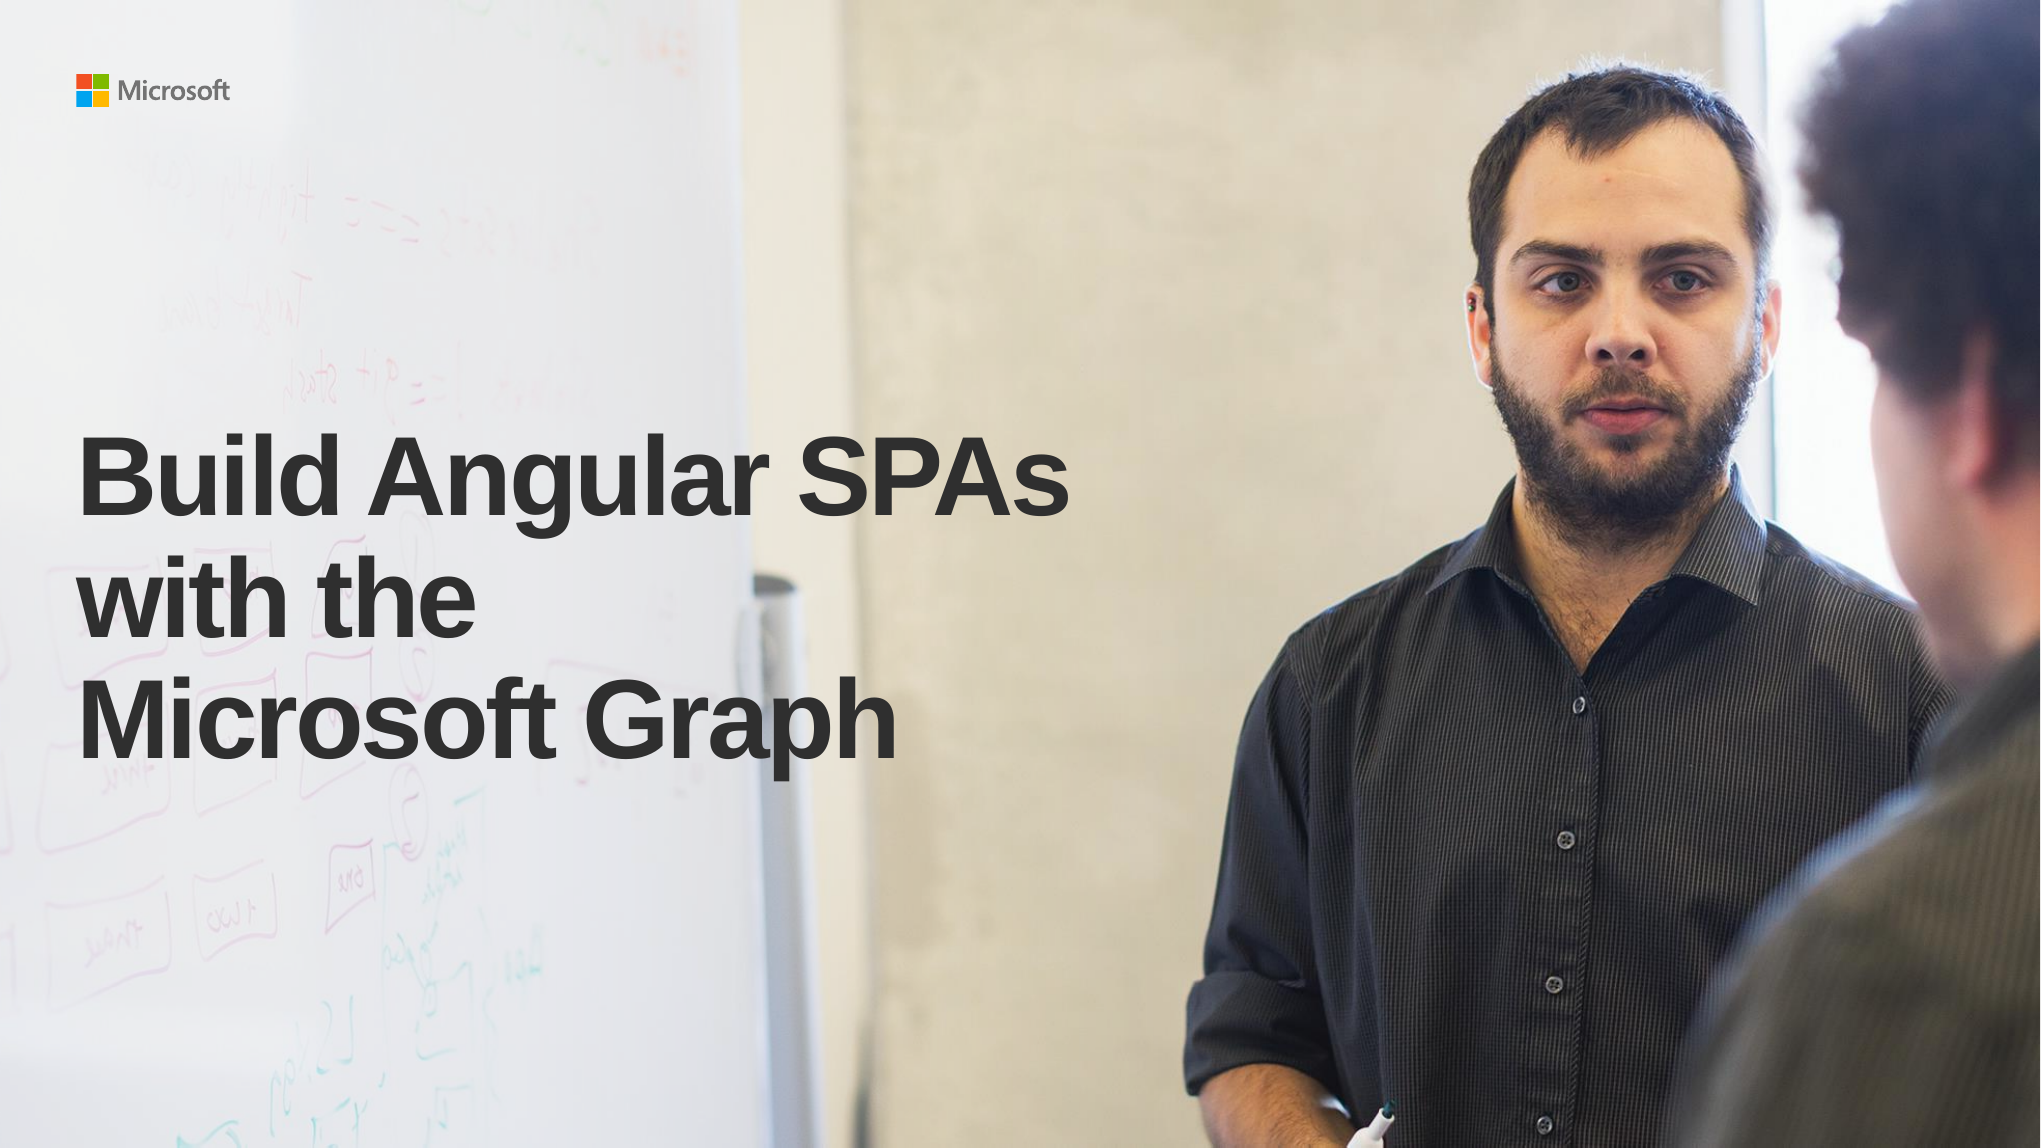

# Build Angular SPAs with the Microsoft Graph